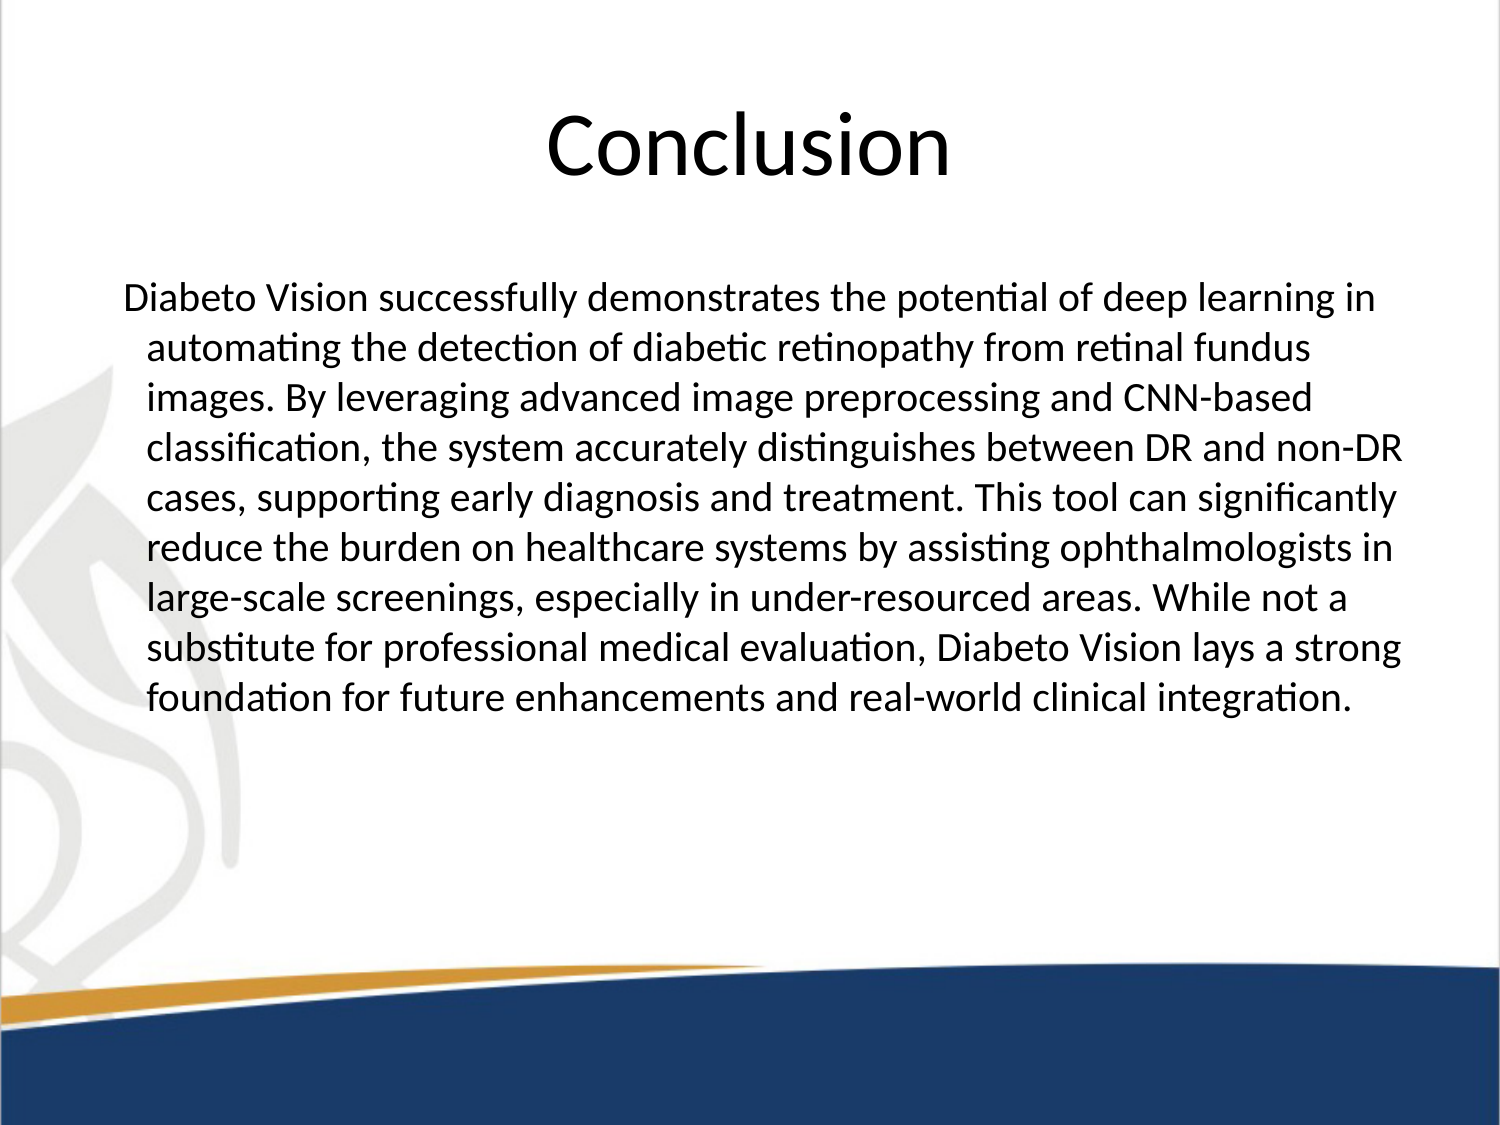

# Conclusion
Diabeto Vision successfully demonstrates the potential of deep learning in automating the detection of diabetic retinopathy from retinal fundus images. By leveraging advanced image preprocessing and CNN-based classification, the system accurately distinguishes between DR and non-DR cases, supporting early diagnosis and treatment. This tool can significantly reduce the burden on healthcare systems by assisting ophthalmologists in large-scale screenings, especially in under-resourced areas. While not a substitute for professional medical evaluation, Diabeto Vision lays a strong foundation for future enhancements and real-world clinical integration.